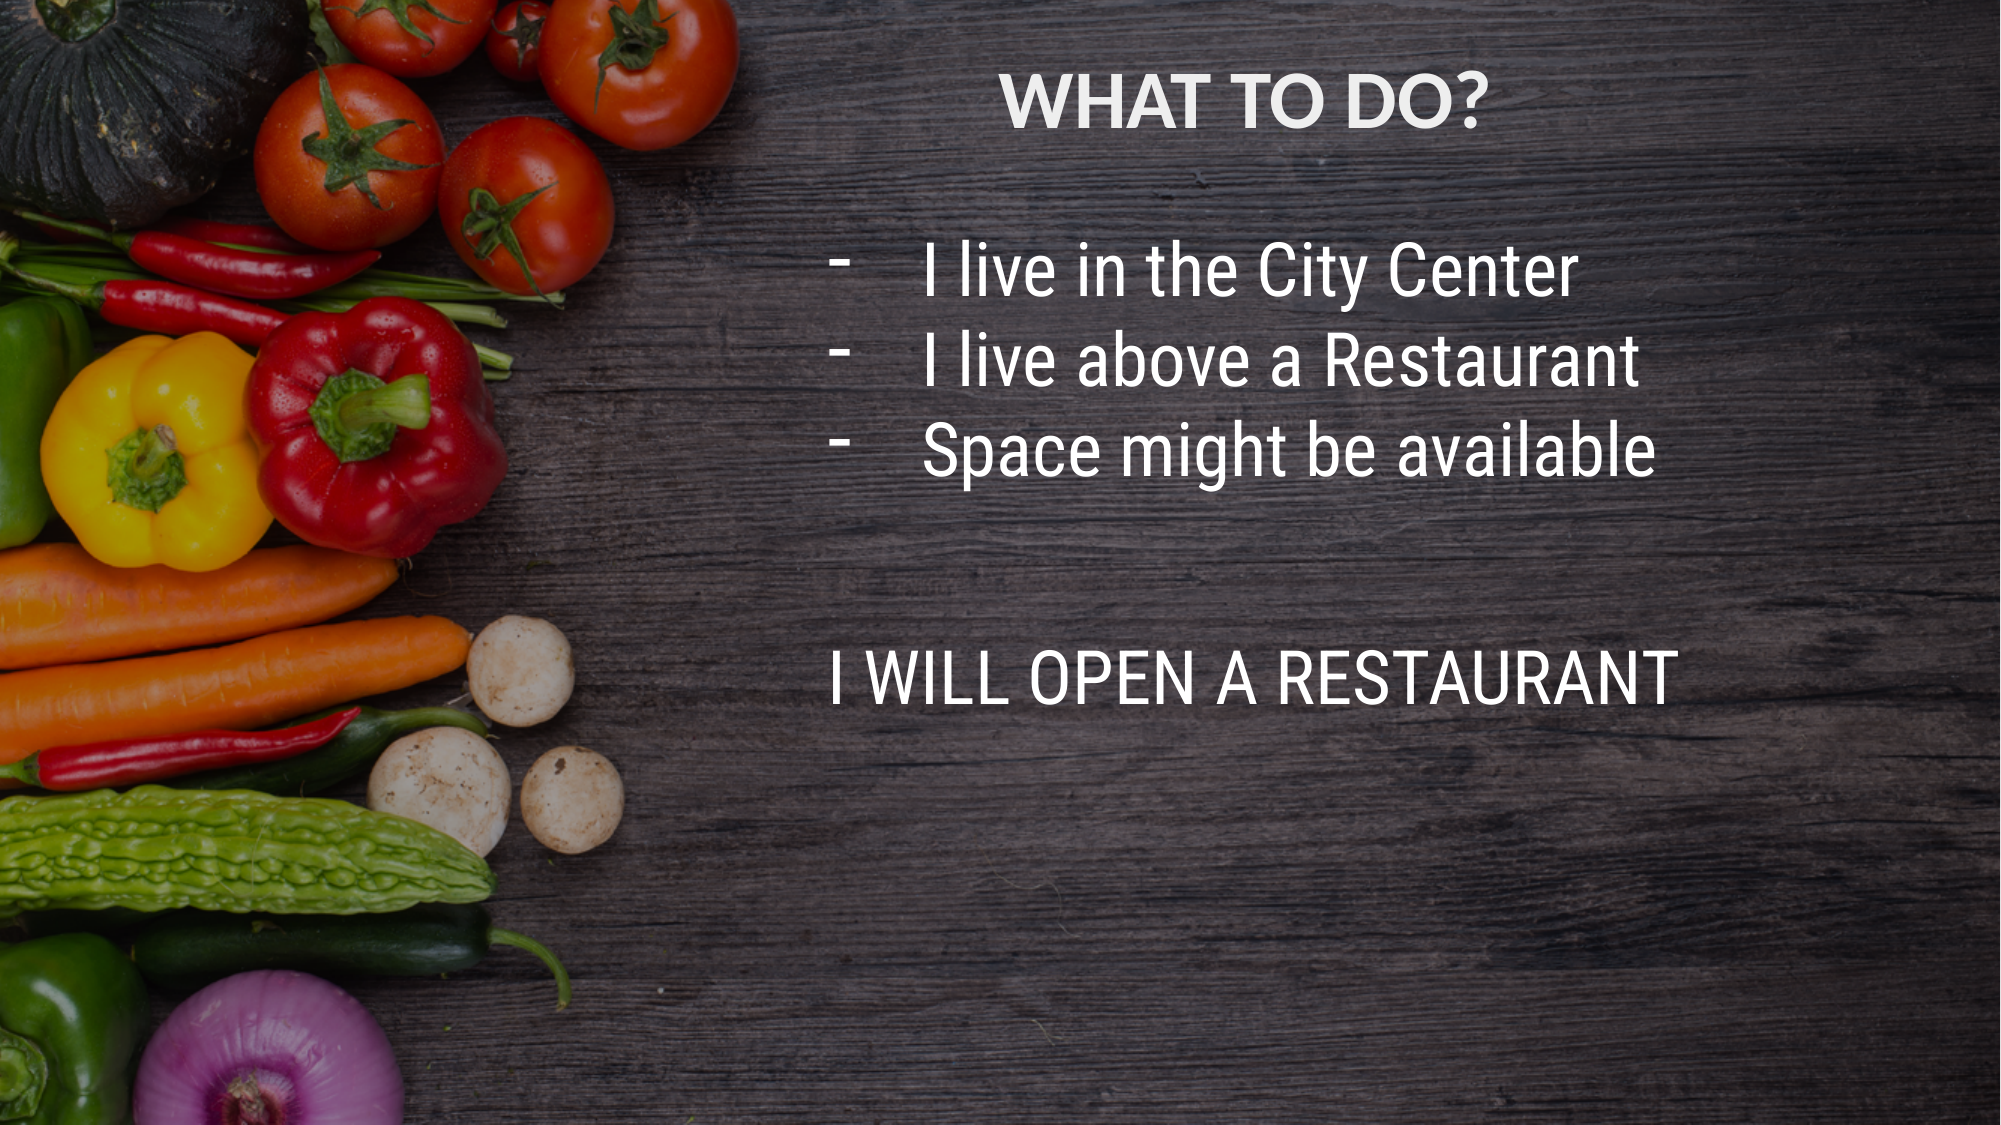

WHAT TO DO?
I live in the City Center
I live above a Restaurant
Space might be available
I WILL OPEN A RESTAURANT